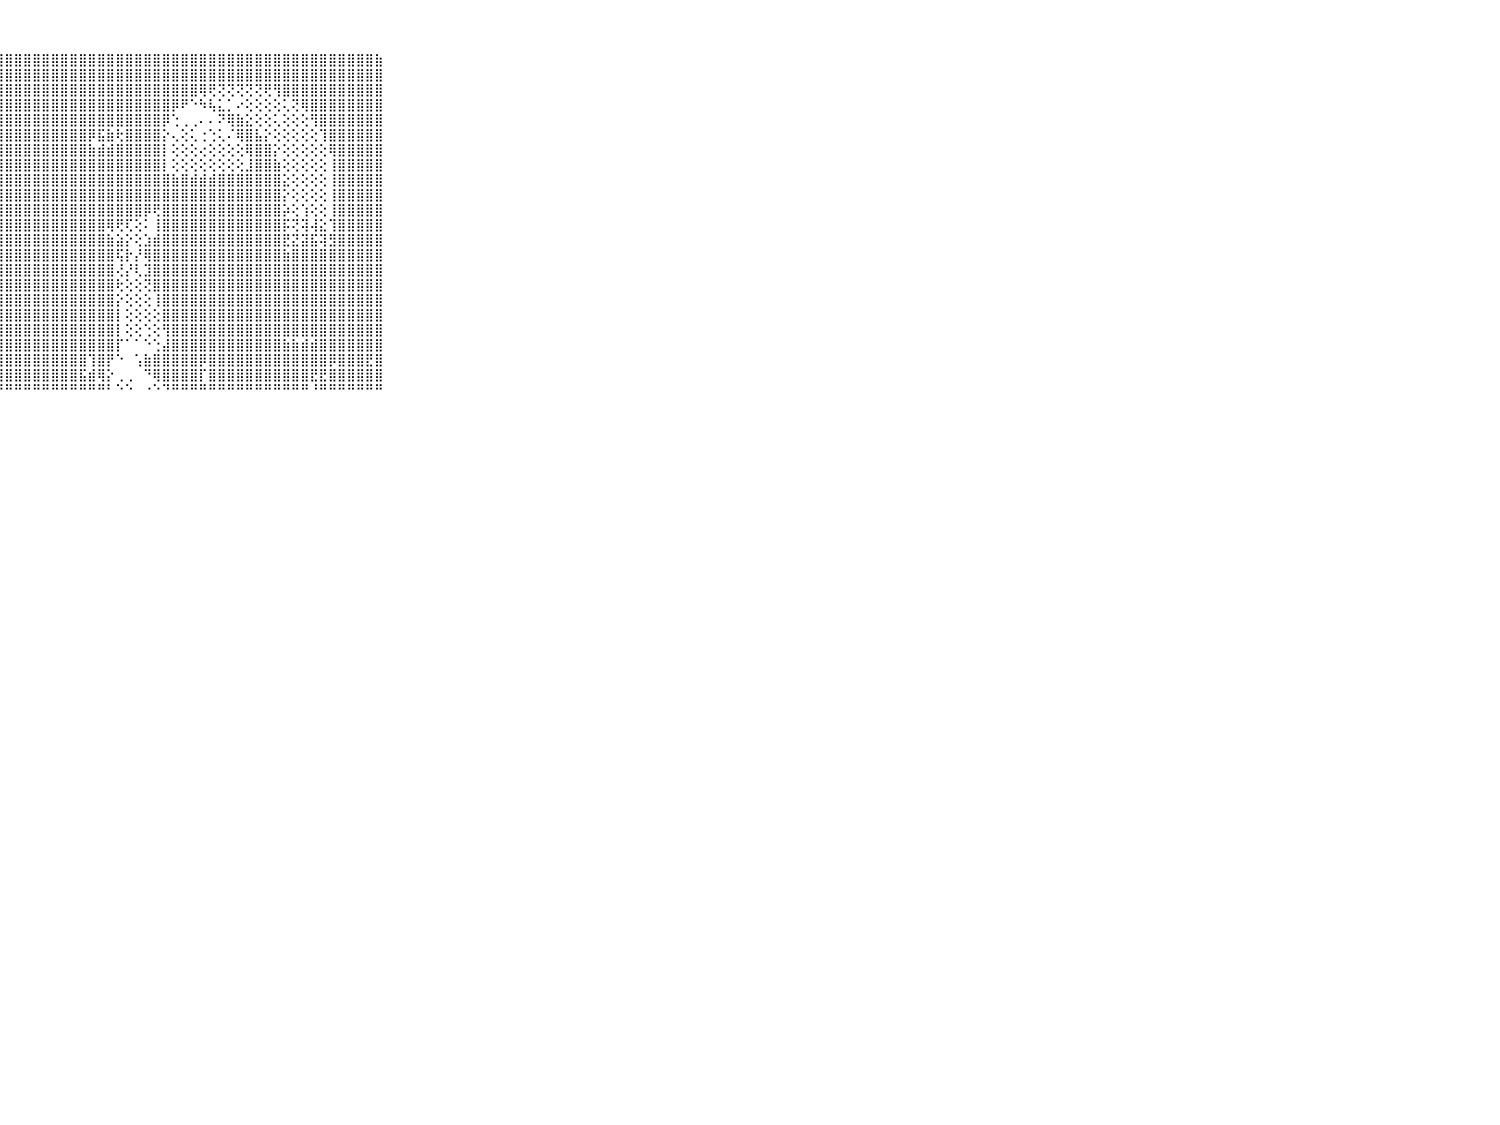

⠀⠀⠀⠀⠀⠀⠀⠀⠀⠀⠀⠑⢕⣿⣿⣿⣿⣿⣿⣿⣿⣿⣿⣿⣿⣿⣿⣿⣿⣿⣿⣿⣿⣿⣿⣿⣿⣿⣿⣿⣿⣿⣿⣿⣿⣿⣿⣿⣿⣿⣿⣿⣿⣿⣿⣿⣿⣿⣿⣿⣿⣿⣿⣿⣿⣿⣿⣿⣷⠀⠀⠀⠀⠀⠀⠀⠀⠀⠀⠀⠀
⠀⠀⠀⠀⠀⠀⠀⠀⠀⠀⠀⢕⢕⢕⢕⢿⣿⣿⣿⣿⣿⣿⣿⣿⣿⣿⡿⣿⣿⣿⣿⣿⣿⣿⣿⣿⣿⣿⣿⣿⣿⣿⣿⣿⣿⣿⣿⣿⣿⣿⣿⣿⣿⣿⣿⣿⣿⣿⣿⣿⣿⣿⣿⣿⣿⣿⣿⣿⣿⠀⠀⠀⠀⠀⠀⠀⠀⠀⠀⠀⠀
⠀⠀⠀⠀⠀⠀⠀⠀⠀⠀⠀⣧⣱⢕⢕⢕⢝⢿⣿⣿⣿⣿⣿⣿⣿⣿⣷⣿⣿⣿⣿⣿⣿⣿⣿⣿⣿⣿⣿⣿⣿⣿⣿⣿⣿⣿⣿⣿⣿⢿⢟⢝⢝⢝⢝⢝⢟⢻⣿⣿⣿⣿⣿⣿⣿⣿⣿⣿⣿⠀⠀⠀⠀⠀⠀⠀⠀⠀⠀⠀⠀
⠀⠀⠀⠀⠀⠀⠀⠀⠀⠀⠀⢻⣿⣷⣵⢕⢕⢜⢿⣿⣿⣿⣿⣿⣿⣿⣿⣿⣿⣿⣿⣿⣿⣿⣿⣿⣿⣿⣿⣿⣿⣿⣿⣿⣿⣿⡿⠟⠑⠳⢧⣅⡁⠔⢕⢕⢕⢕⢅⢝⢿⣿⣿⣿⣿⣿⣿⣿⣿⠀⠀⠀⠀⠀⠀⠀⠀⠀⠀⠀⠀
⠀⠀⠀⠀⠀⠀⠀⠀⠀⠀⠀⢕⢝⣿⣿⣷⢇⢕⢕⢿⣿⣿⣿⣿⣿⣿⣿⣿⣿⣿⣿⣿⣿⣿⣿⣿⣿⣿⣿⣿⣿⣿⣿⣿⣿⡿⢑⢀⢀⠄⠄⠝⢿⣷⣕⢕⢕⢅⢕⢕⢕⢻⣿⣿⣿⣿⣿⣿⣿⠀⠀⠀⠀⠀⠀⠀⠀⠀⠀⠀⠀
⠀⠀⠀⠀⠀⠀⠀⠀⠀⠀⠀⢕⢕⢜⣿⣿⣯⣕⡕⢜⢻⣿⣿⣿⣿⣿⣿⣿⣿⣿⣿⣿⣿⣿⣿⣿⣿⡿⣯⣷⢗⣿⣿⣿⣿⡕⢄⢕⢅⢐⢑⢅⠌⢿⣿⣧⡕⢕⢕⢕⢕⢕⢹⣿⣿⣿⣿⣿⣿⠀⠀⠀⠀⠀⠀⠀⠀⠀⠀⠀⠀
⠀⠀⠀⠀⠀⠀⠀⠀⠀⠀⠀⢕⢕⢕⢸⣿⣿⣧⢗⢱⢸⣿⣿⣿⣿⣿⣿⣿⣿⣿⣿⣿⣿⣿⣿⣿⣿⣷⣾⣾⣿⣿⣿⣿⣿⡇⢕⢕⢕⢔⢕⢕⢕⢕⢿⣿⣿⡕⢕⢕⢕⢕⢕⢿⣿⣿⣿⣿⣿⠀⠀⠀⠀⠀⠀⠀⠀⠀⠀⠀⠀
⠀⠀⠀⠀⠀⠀⠀⠀⠀⠀⠀⣾⣿⣷⣾⣿⣿⣿⢕⢕⢕⣿⣿⣿⣿⣿⣿⣿⣿⣿⣿⣿⣿⣿⣿⣿⣿⣿⣿⣿⣿⣿⣿⣿⣿⡇⢕⢕⢕⢕⢕⢕⢕⢕⣸⣿⣿⣷⢕⢕⢕⢕⢕⢸⣿⣿⣿⣿⣿⠀⠀⠀⠀⠀⠀⠀⠀⠀⠀⠀⠀
⠀⠀⠀⠀⠀⠀⠀⠀⠀⠀⠀⣿⣿⣿⣿⣿⣿⣿⡇⢕⢕⣿⣿⣿⣿⣿⣿⣿⣿⣿⣿⣿⣿⣿⣿⣿⣿⣿⣿⣿⣿⣿⣿⣿⣿⣿⣷⣿⣾⣾⣾⣿⣿⣿⣿⣿⣿⣿⣕⢕⢕⢕⢕⢸⣿⣿⣿⣿⣿⠀⠀⠀⠀⠀⠀⠀⠀⠀⠀⠀⠀
⠀⠀⠀⠀⠀⠀⠀⠀⠀⠀⠀⣿⣿⣿⣿⣿⣿⣿⡇⢕⢕⣿⣿⣿⣿⣿⣿⣿⣿⣿⣿⣿⣿⣿⣿⣿⣿⣿⣿⣿⣿⣿⣿⣿⣿⣿⣿⣿⣿⣿⣿⣿⣿⣿⣿⣿⣿⣿⡕⢕⢕⢕⢕⢸⣿⣿⣿⣿⣿⠀⠀⠀⠀⠀⠀⠀⠀⠀⠀⠀⠀
⠀⠀⠀⠀⠀⠀⠀⠀⠀⠀⠀⣿⣿⣿⣿⣿⣿⣿⣇⢕⢕⢻⣿⣿⣿⣿⣿⣿⣿⣿⣿⣿⣿⣿⣿⣿⣿⣿⣿⣿⣿⣿⣿⡿⢟⣿⣿⣿⣿⣿⣿⣿⣿⣿⣿⣿⣿⣿⡵⢕⢱⢕⢕⢸⣿⣿⣿⣿⣿⠀⠀⠀⠀⠀⠀⠀⠀⠀⠀⠀⠀
⠀⠀⠀⠀⠀⠀⠀⠀⠀⠀⠀⣿⣿⣿⣿⣿⣿⣿⡗⢱⢕⣿⣿⣿⣿⣿⣿⣿⣿⣿⣿⣿⣿⣿⣿⣿⣿⣿⣿⢿⢟⢏⢕⠅⢸⣿⣿⣿⣿⣿⣿⣿⣿⣿⣿⣿⣿⣿⡯⢝⢽⢼⣕⢹⣿⣿⣿⣿⣿⠀⠀⠀⠀⠀⠀⠀⠀⠀⠀⠀⠀
⠀⠀⠀⠀⠀⠀⠀⠀⠀⠀⠀⣿⣿⣿⣿⣿⣿⣿⡯⢜⢜⣿⣿⣿⣿⣿⣿⣿⣿⣿⣿⣿⣿⣿⣿⣿⣿⣿⣿⣷⣵⡕⢕⣱⣾⣿⣿⣿⣿⣿⣿⣿⣿⣿⣿⣿⣿⣿⣟⣝⣽⣯⢽⣻⣿⣿⣿⣿⣿⠀⠀⠀⠀⠀⠀⠀⠀⠀⠀⠀⠀
⠀⠀⠀⠀⠀⠀⠀⠀⠀⠀⠀⣿⣿⣿⣿⣿⣿⣿⡕⢕⢕⣿⣿⣿⣿⣿⣿⣿⣿⣿⣿⣿⣿⣿⣿⣿⣿⣿⣿⣿⢯⡗⡜⢿⣿⣿⣿⣿⣿⣿⣿⣿⣿⣿⣿⣿⣿⣿⣷⣿⣿⣿⣿⣿⣿⣿⣿⣿⣿⠀⠀⠀⠀⠀⠀⠀⠀⠀⠀⠀⠀
⠀⠀⠀⠀⠀⠀⠀⠀⠀⠀⠀⣿⣿⣿⣿⣿⣿⡯⢕⢕⢸⣿⣿⣿⣿⣿⣿⣿⣿⣿⣿⣿⣿⣿⣿⣿⣿⣿⣿⣿⢜⡜⢇⣹⣿⣿⣿⣿⣿⣿⣿⣿⣿⣿⣿⣿⣿⣿⣿⣿⣿⣿⣿⣿⣿⣿⣿⣿⣿⠀⠀⠀⠀⠀⠀⠀⠀⠀⠀⠀⠀
⠀⠀⠀⠀⠀⠀⠀⠀⠀⠀⠀⣿⣿⣿⣿⣿⣿⣏⢕⢕⢺⣿⣿⣿⣿⣿⣿⣿⣿⣿⣿⣿⣿⣿⣿⣿⣿⣿⣿⣿⢗⢕⢕⢝⣿⣿⣿⣿⣿⣿⣿⣿⣿⣿⣿⣿⣿⣿⣿⣿⣿⣿⣿⣿⣿⣿⣿⣿⣿⠀⠀⠀⠀⠀⠀⠀⠀⠀⠀⠀⠀
⠀⠀⠀⠀⠀⠀⠀⠀⠀⠀⠀⣿⣿⣿⣿⣿⣿⡗⢕⢕⢸⣿⣿⣿⣿⣿⣿⣿⣿⣿⣿⣿⣿⣿⣿⣿⣿⣿⣿⣿⡕⢕⢕⢕⢸⣿⣿⣿⣿⣿⣿⣿⣿⣿⣿⣿⣿⣿⣿⣿⣿⣿⣿⣿⣿⣿⣿⣿⣿⠀⠀⠀⠀⠀⠀⠀⠀⠀⠀⠀⠀
⠀⠀⠀⠀⠀⠀⠀⠀⠀⠀⠀⣿⣿⣿⣿⣿⣿⡷⢕⢕⢸⣿⣿⣿⣿⣿⣿⣿⣿⣿⣿⣿⣿⣿⣿⣿⣿⣿⣿⣿⡇⢕⢕⢕⢕⣿⣿⣿⣿⣿⣿⣿⣿⣿⣿⣿⣿⣿⣿⣿⣿⣿⣿⣿⣿⣿⣿⣿⣿⠀⠀⠀⠀⠀⠀⠀⠀⠀⠀⠀⠀
⠀⠀⠀⠀⠀⠀⠀⠀⠀⠀⠀⣿⣿⣿⣿⣿⣿⣿⡗⢕⢸⣿⣿⣿⣿⣿⣿⣿⣿⣿⣿⣿⣿⣿⣿⣿⣿⣿⣿⣿⡇⢕⢕⢑⢕⢻⣿⣿⣿⣿⣿⣿⣿⣿⣿⣿⣿⣿⣿⣿⣿⣿⣿⣿⣿⣿⣿⣿⣿⠀⠀⠀⠀⠀⠀⠀⠀⠀⠀⠀⠀
⠀⠀⠀⠀⠀⠀⠀⠀⠀⠀⠀⣿⣿⣿⣿⣿⣿⣷⢇⢕⢸⣿⣿⣿⣿⣿⣿⣿⣿⣿⣿⣿⣿⣿⣿⣿⣿⣿⣿⣿⡏⠁⠁⠑⢑⣼⣿⣿⣿⣿⣿⣿⣿⣿⣿⣿⣿⣿⣷⣷⣾⣾⣿⣿⣿⣿⣿⣿⣿⠀⠀⠀⠀⠀⠀⠀⠀⠀⠀⠀⠀
⠀⠀⠀⠀⠀⠀⠀⠀⠀⠀⠀⣿⣿⣿⣿⣿⣿⣯⡕⢱⢸⣿⣿⣿⣿⣿⣿⣿⣿⣿⣿⣿⣿⣿⣿⣿⣿⢹⣿⡟⠑⠀⢡⣷⣿⣿⣿⣿⣿⡿⣿⣿⣿⣿⣿⣿⣿⣿⣿⣿⣿⣿⣿⡿⣿⣿⣿⣟⣿⠀⠀⠀⠀⠀⠀⠀⠀⠀⠀⠀⠀
⠀⠀⠀⠀⠀⠀⠀⠀⠀⠀⠀⣿⣿⣿⣿⣿⣿⢟⢝⢕⢸⣿⣿⣿⣿⣿⣿⣿⣿⣿⣿⣿⣿⣿⣿⣿⣯⣾⢿⡕⢀⢀⠀⠙⢿⣿⣿⣿⣿⡏⣿⣿⣿⣿⣿⣿⣿⣿⣿⣿⣿⣟⣟⣿⣿⣿⣿⣿⣿⠀⠀⠀⠀⠀⠀⠀⠀⠀⠀⠀⠀
⠀⠀⠀⠀⠀⠀⠀⠀⠀⠀⠀⠛⠛⠛⠛⠛⠃⠑⠑⠑⠘⠛⠛⠛⠛⠛⠛⠛⠛⠛⠛⠛⠛⠛⠛⠛⠛⠛⠛⠃⠑⠑⠀⠐⠑⠙⠛⠛⠛⠛⠛⠛⠛⠛⠛⠛⠛⠛⠛⠛⠛⠘⠛⠛⠛⠛⠛⠛⠛⠀⠀⠀⠀⠀⠀⠀⠀⠀⠀⠀⠀